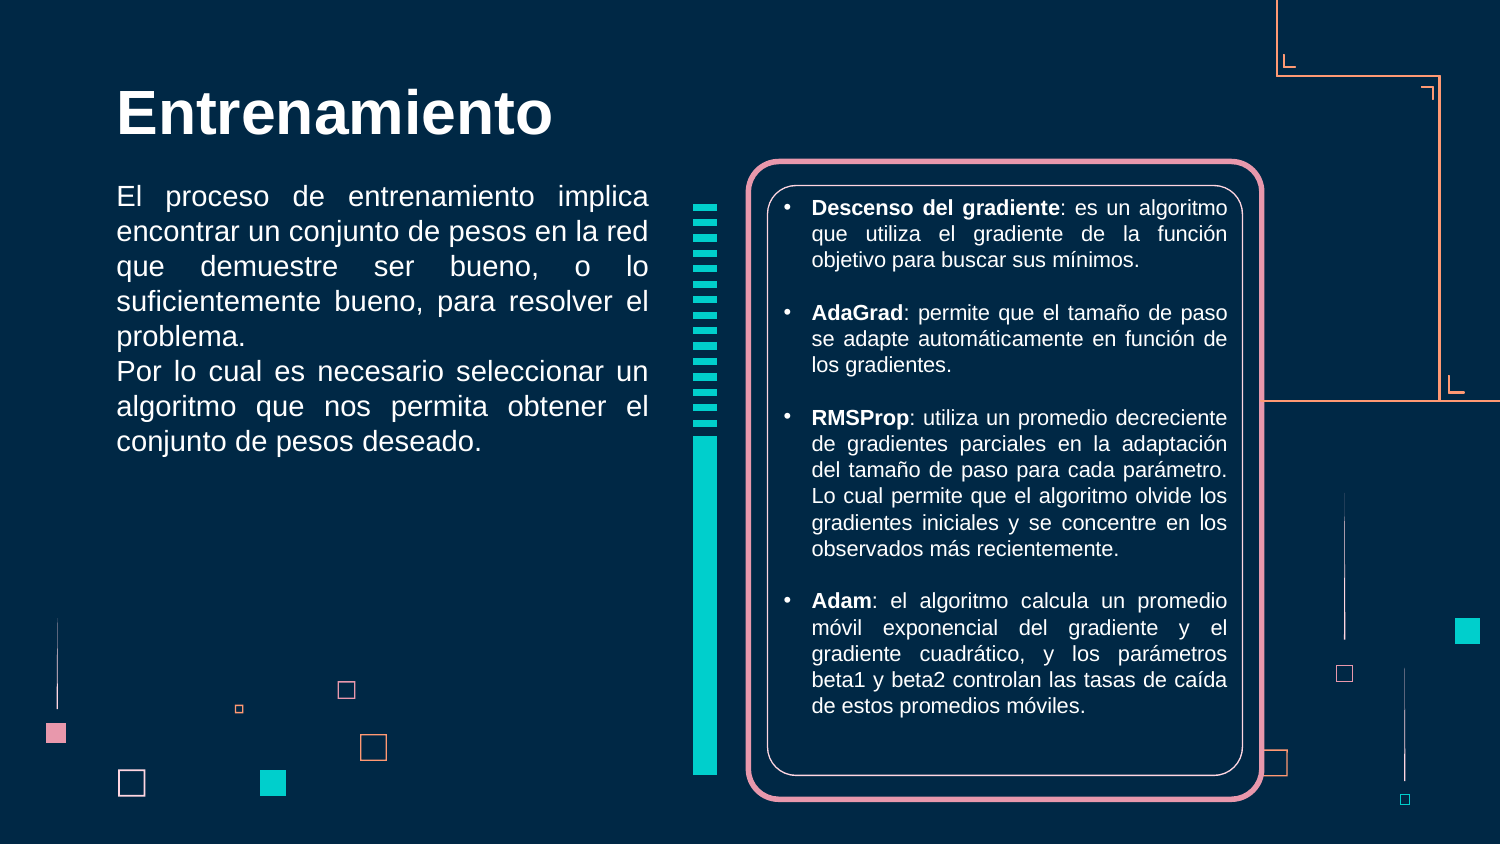

# Entrenamiento

El proceso de entrenamiento implica encontrar un conjunto de pesos en la red que demuestre ser bueno, o lo suficientemente bueno, para resolver el problema.
Por lo cual es necesario seleccionar un algoritmo que nos permita obtener el conjunto de pesos deseado.

Descenso del gradiente: es un algoritmo que utiliza el gradiente de la función objetivo para buscar sus mínimos.

AdaGrad: permite que el tamaño de paso se adapte automáticamente en función de los gradientes.

RMSProp: utiliza un promedio decreciente de gradientes parciales en la adaptación del tamaño de paso para cada parámetro. Lo cual permite que el algoritmo olvide los gradientes iniciales y se concentre en los observados más recientemente.

Adam: el algoritmo calcula un promedio móvil exponencial del gradiente y el gradiente cuadrático, y los parámetros beta1 y beta2 controlan las tasas de caída de estos promedios móviles.